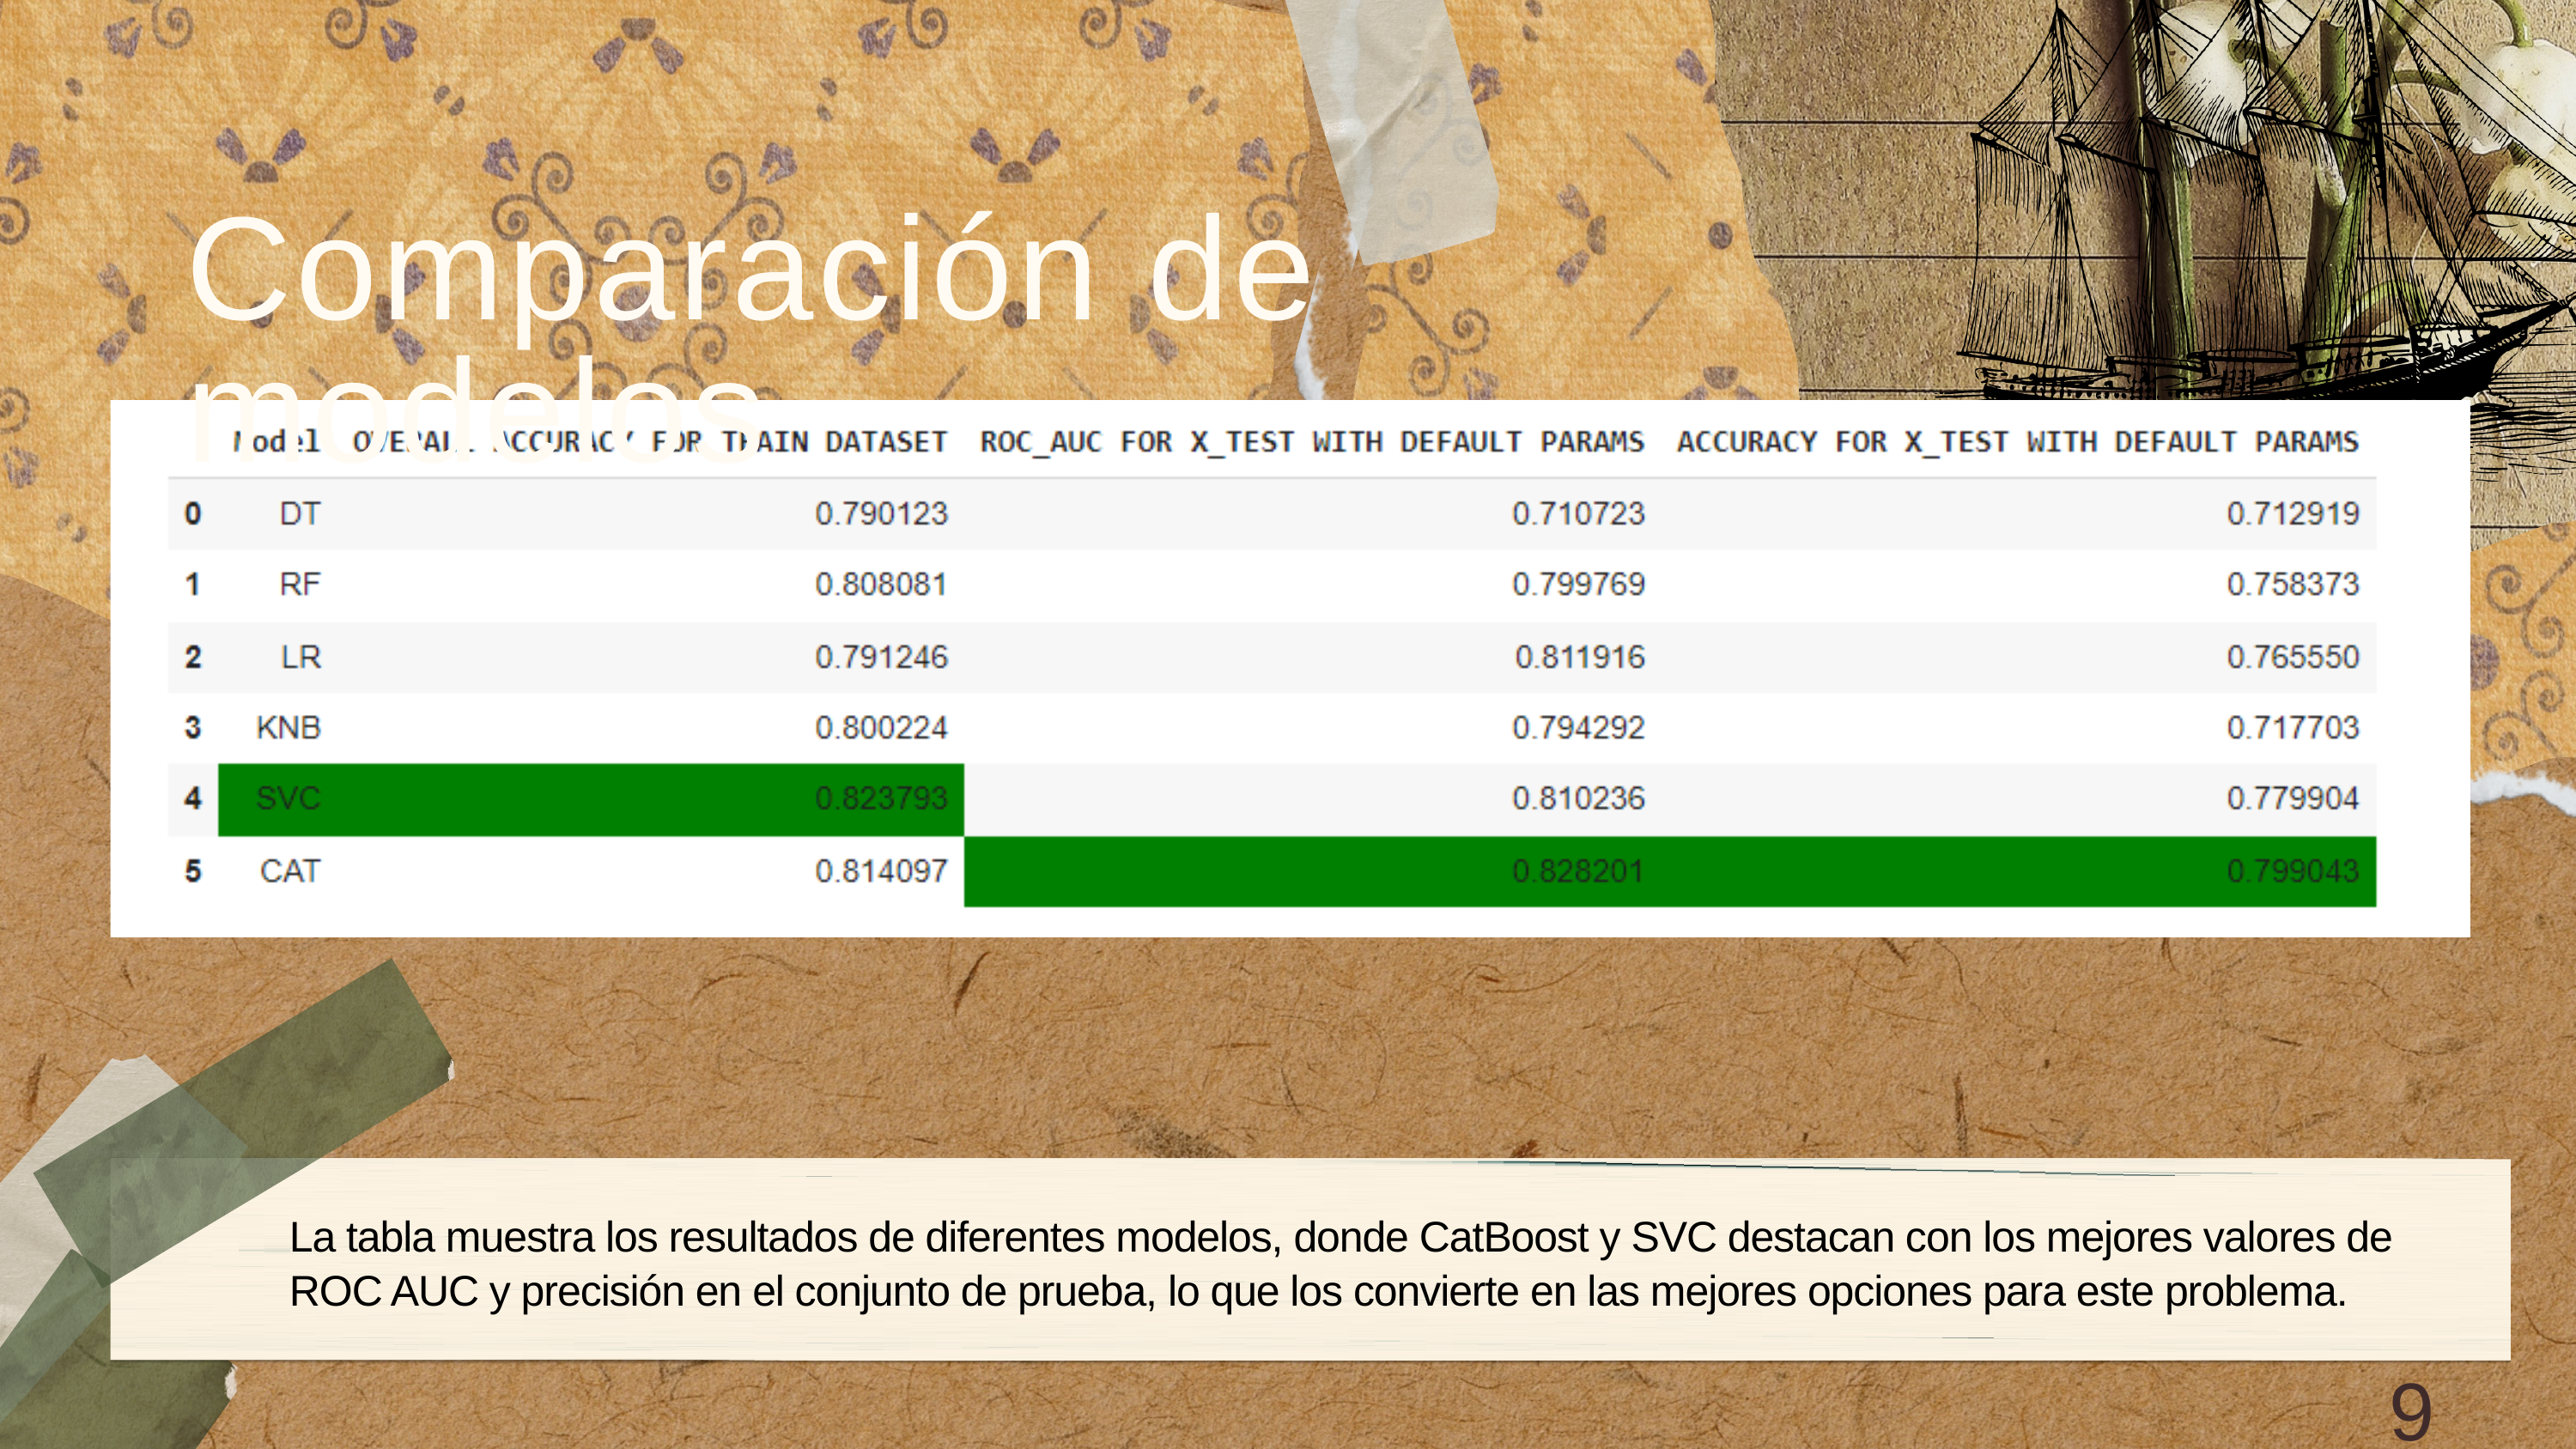

Comparación de modelos

La tabla muestra los resultados de diferentes modelos, donde CatBoost y SVC destacan con los mejores valores de ROC AUC y precisión en el conjunto de prueba, lo que los convierte en las mejores opciones para este problema.

9